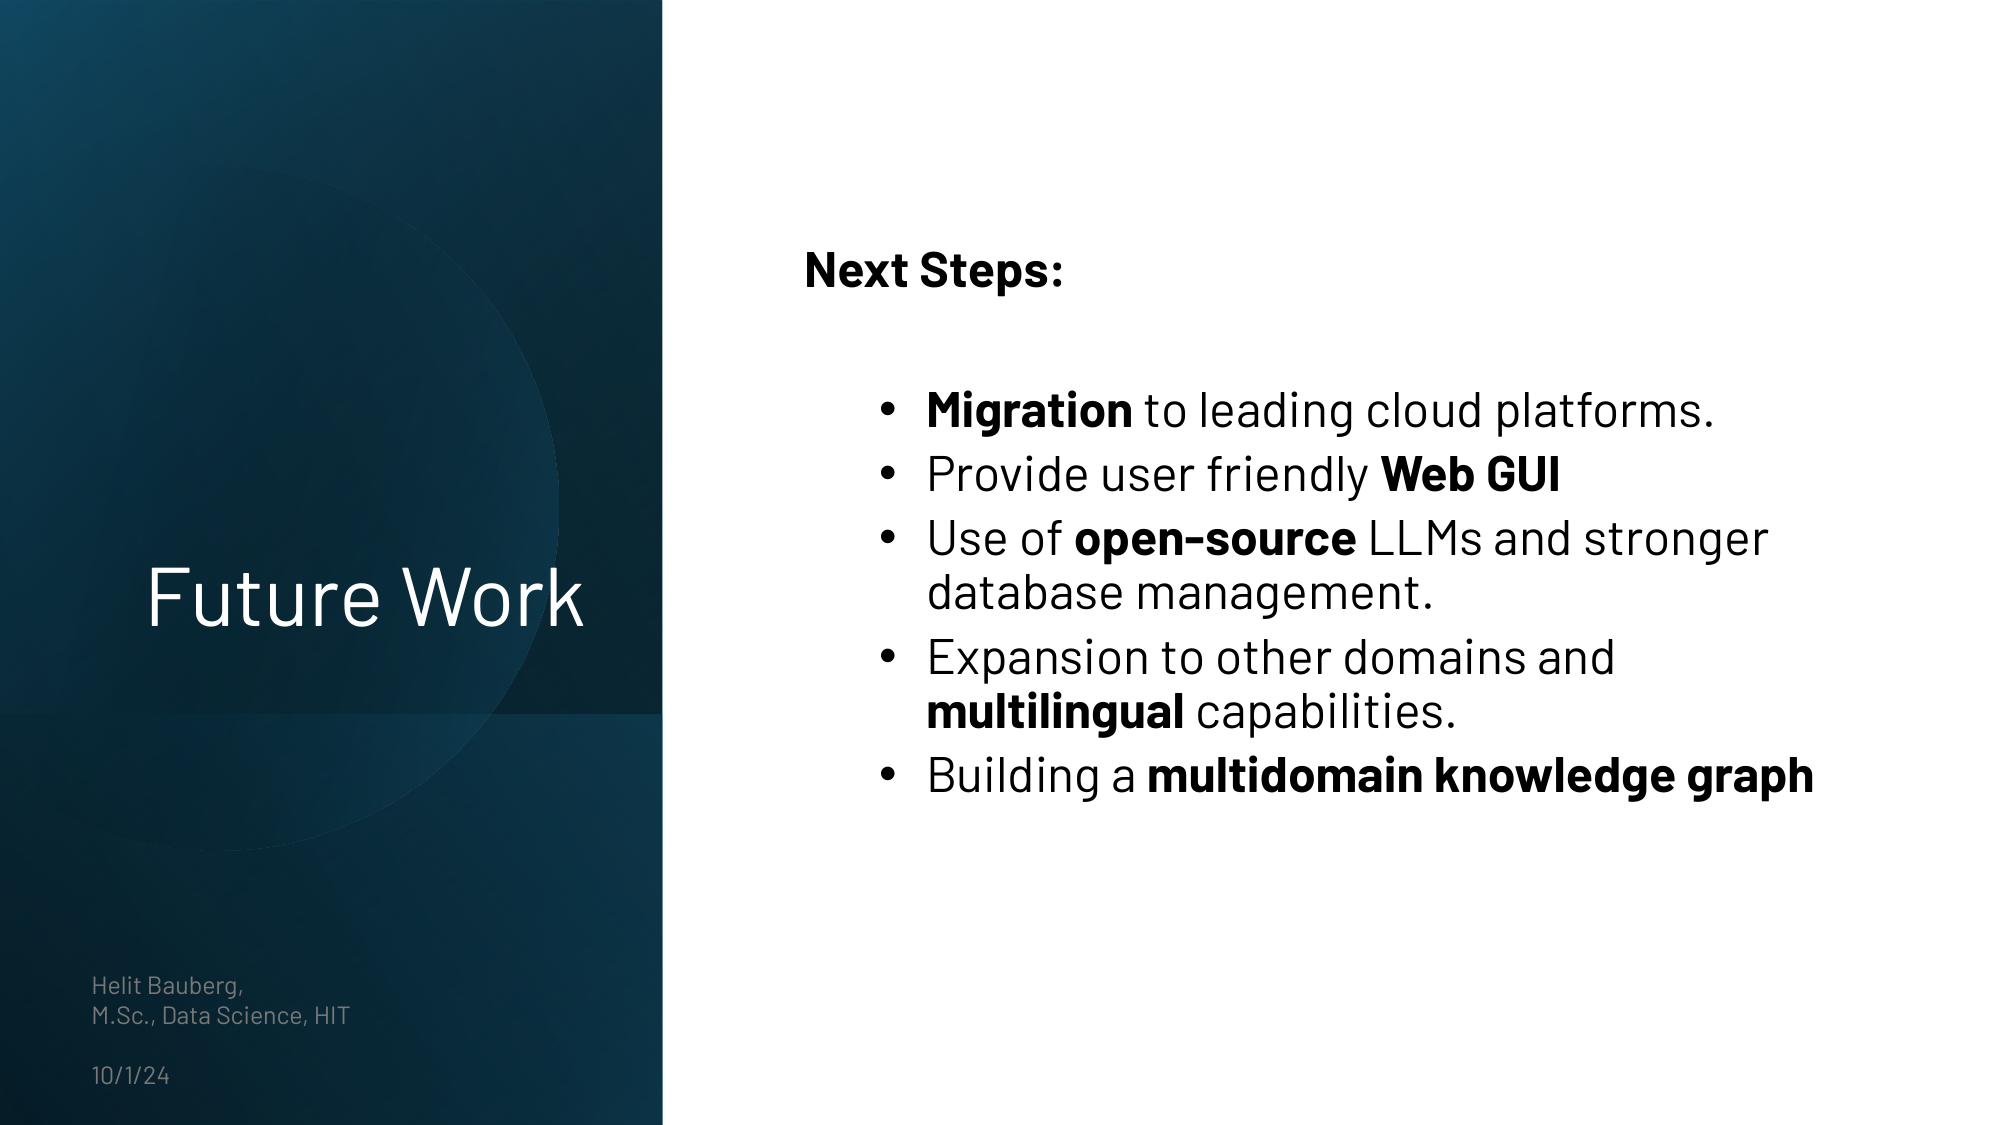

# Future Work
Next Steps:

Migration to leading cloud platforms.
Provide user friendly Web GUI
Use of open-source LLMs and stronger database management.
Expansion to other domains and multilingual capabilities.
Building a multidomain knowledge graph

Helit Bauberg,
M.Sc., Data Science, HIT

10/1/24
35